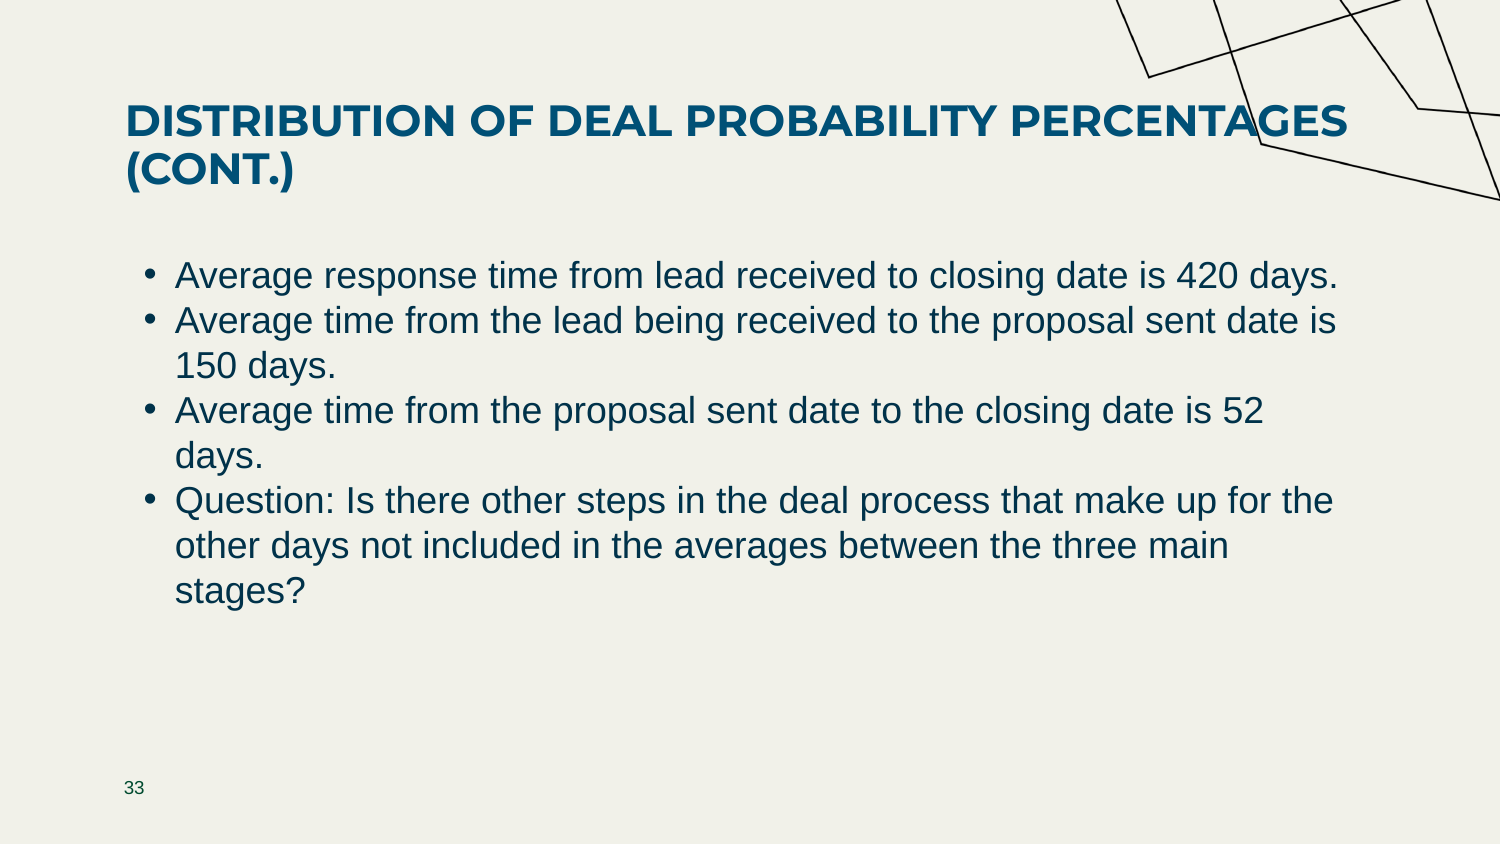

# DISTRIBUTION OF DEAL PROBABILITY PERCENTAGES (CONT.)
Average response time from lead received to closing date is 420 days.
Average time from the lead being received to the proposal sent date is 150 days.
Average time from the proposal sent date to the closing date is 52 days.
Question: Is there other steps in the deal process that make up for the other days not included in the averages between the three main stages?
33